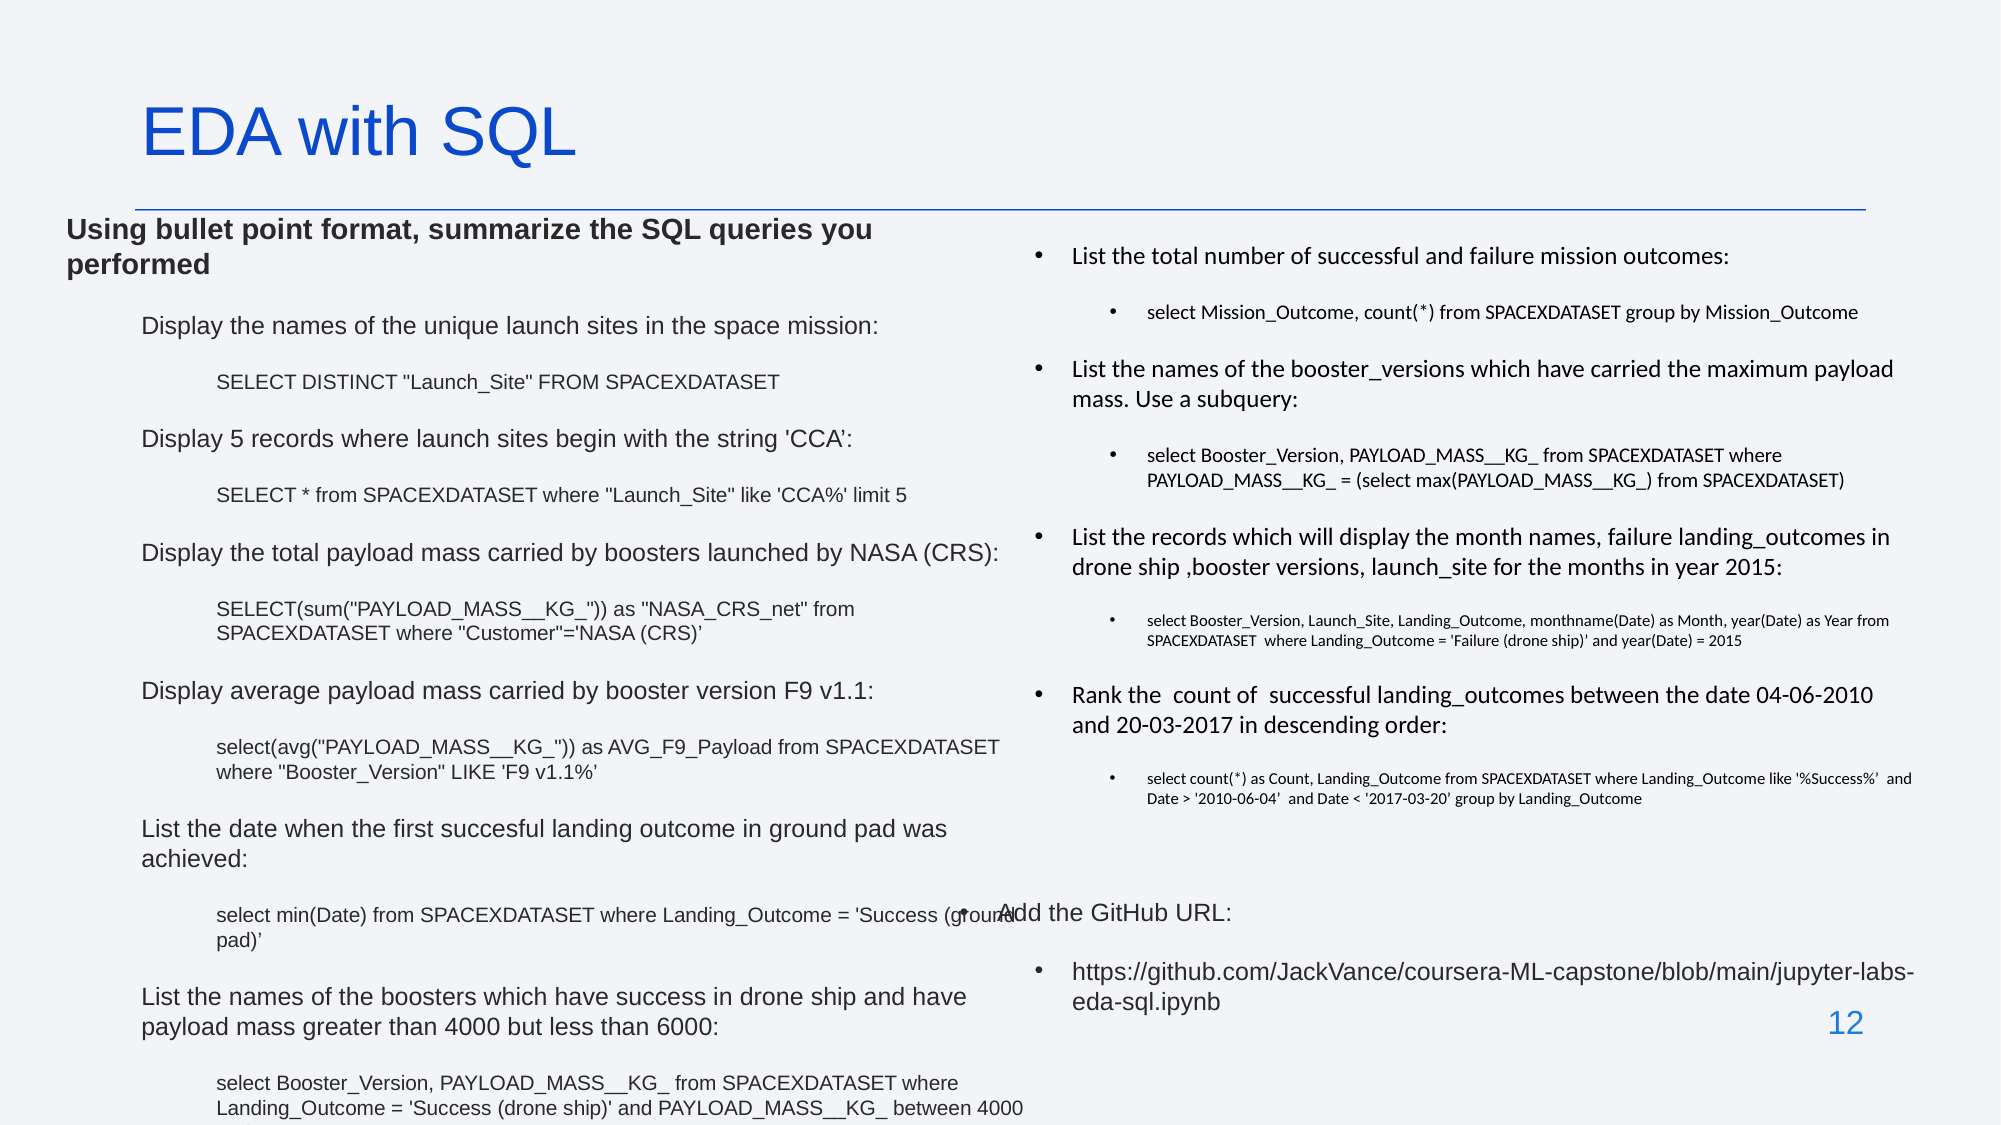

EDA with SQL
Using bullet point format, summarize the SQL queries you performed
Display the names of the unique launch sites in the space mission:
SELECT DISTINCT "Launch_Site" FROM SPACEXDATASET
Display 5 records where launch sites begin with the string 'CCA’:
SELECT * from SPACEXDATASET where "Launch_Site" like 'CCA%' limit 5
Display the total payload mass carried by boosters launched by NASA (CRS):
SELECT(sum("PAYLOAD_MASS__KG_")) as "NASA_CRS_net" from SPACEXDATASET where "Customer"='NASA (CRS)’
Display average payload mass carried by booster version F9 v1.1:
select(avg("PAYLOAD_MASS__KG_")) as AVG_F9_Payload from SPACEXDATASET where "Booster_Version" LIKE 'F9 v1.1%’
List the date when the first succesful landing outcome in ground pad was achieved:
select min(Date) from SPACEXDATASET where Landing_Outcome = 'Success (ground pad)’
List the names of the boosters which have success in drone ship and have payload mass greater than 4000 but less than 6000:
select Booster_Version, PAYLOAD_MASS__KG_ from SPACEXDATASET where Landing_Outcome = 'Success (drone ship)' and PAYLOAD_MASS__KG_ between 4000 and 6000

List the total number of successful and failure mission outcomes:
select Mission_Outcome, count(*) from SPACEXDATASET group by Mission_Outcome
List the names of the booster_versions which have carried the maximum payload mass. Use a subquery:
select Booster_Version, PAYLOAD_MASS__KG_ from SPACEXDATASET where PAYLOAD_MASS__KG_ = (select max(PAYLOAD_MASS__KG_) from SPACEXDATASET)
List the records which will display the month names, failure landing_outcomes in drone ship ,booster versions, launch_site for the months in year 2015:
select Booster_Version, Launch_Site, Landing_Outcome, monthname(Date) as Month, year(Date) as Year from SPACEXDATASET  where Landing_Outcome = 'Failure (drone ship)’ and year(Date) = 2015
Rank the  count of  successful landing_outcomes between the date 04-06-2010 and 20-03-2017 in descending order:
select count(*) as Count, Landing_Outcome from SPACEXDATASET where Landing_Outcome like '%Success%’  and Date > '2010-06-04’  and Date < '2017-03-20’ group by Landing_Outcome

Add the GitHub URL:
https://github.com/JackVance/coursera-ML-capstone/blob/main/jupyter-labs-eda-sql.ipynb

12